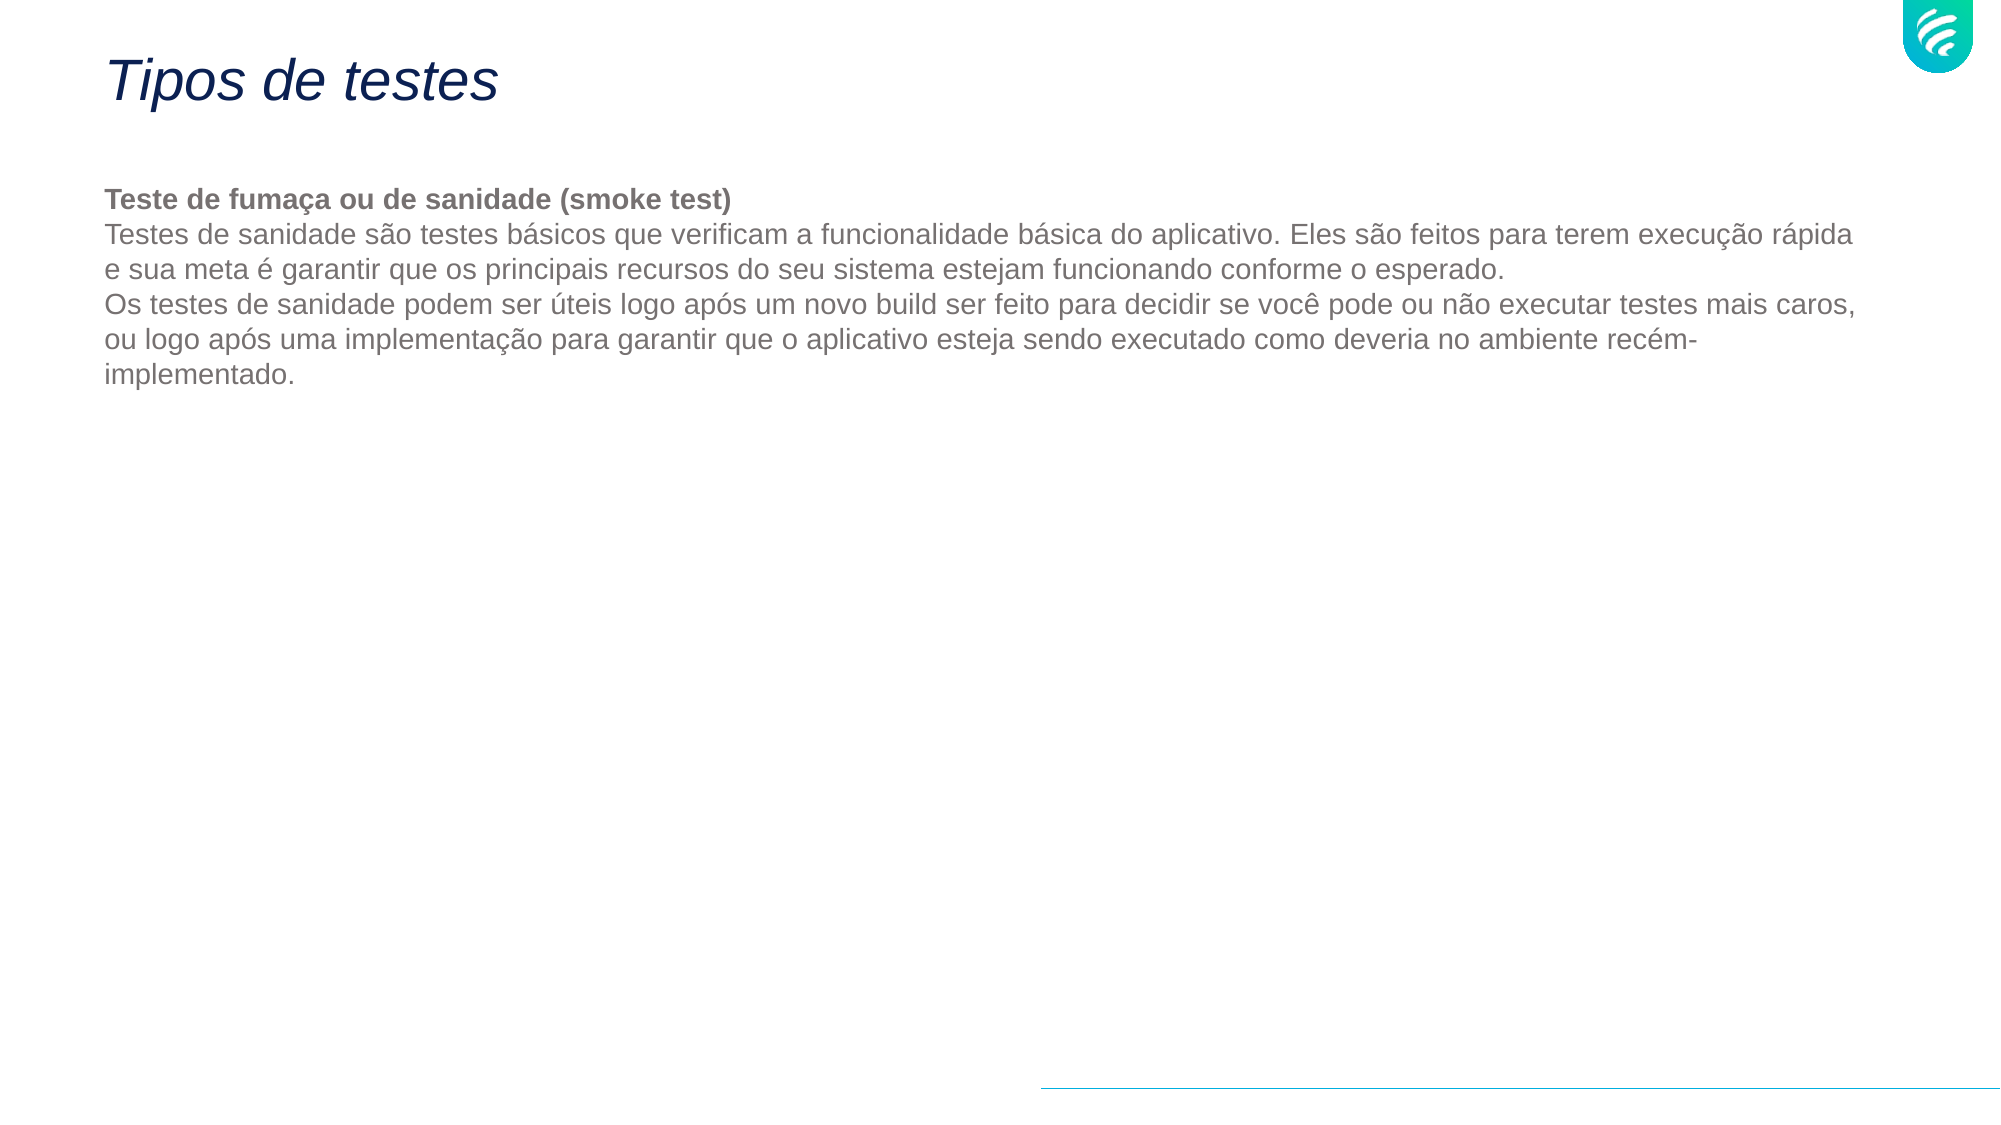

# Tipos de testes
Teste de fumaça ou de sanidade (smoke test)
Testes de sanidade são testes básicos que verificam a funcionalidade básica do aplicativo. Eles são feitos para terem execução rápida e sua meta é garantir que os principais recursos do seu sistema estejam funcionando conforme o esperado.
Os testes de sanidade podem ser úteis logo após um novo build ser feito para decidir se você pode ou não executar testes mais caros, ou logo após uma implementação para garantir que o aplicativo esteja sendo executado como deveria no ambiente recém-implementado.